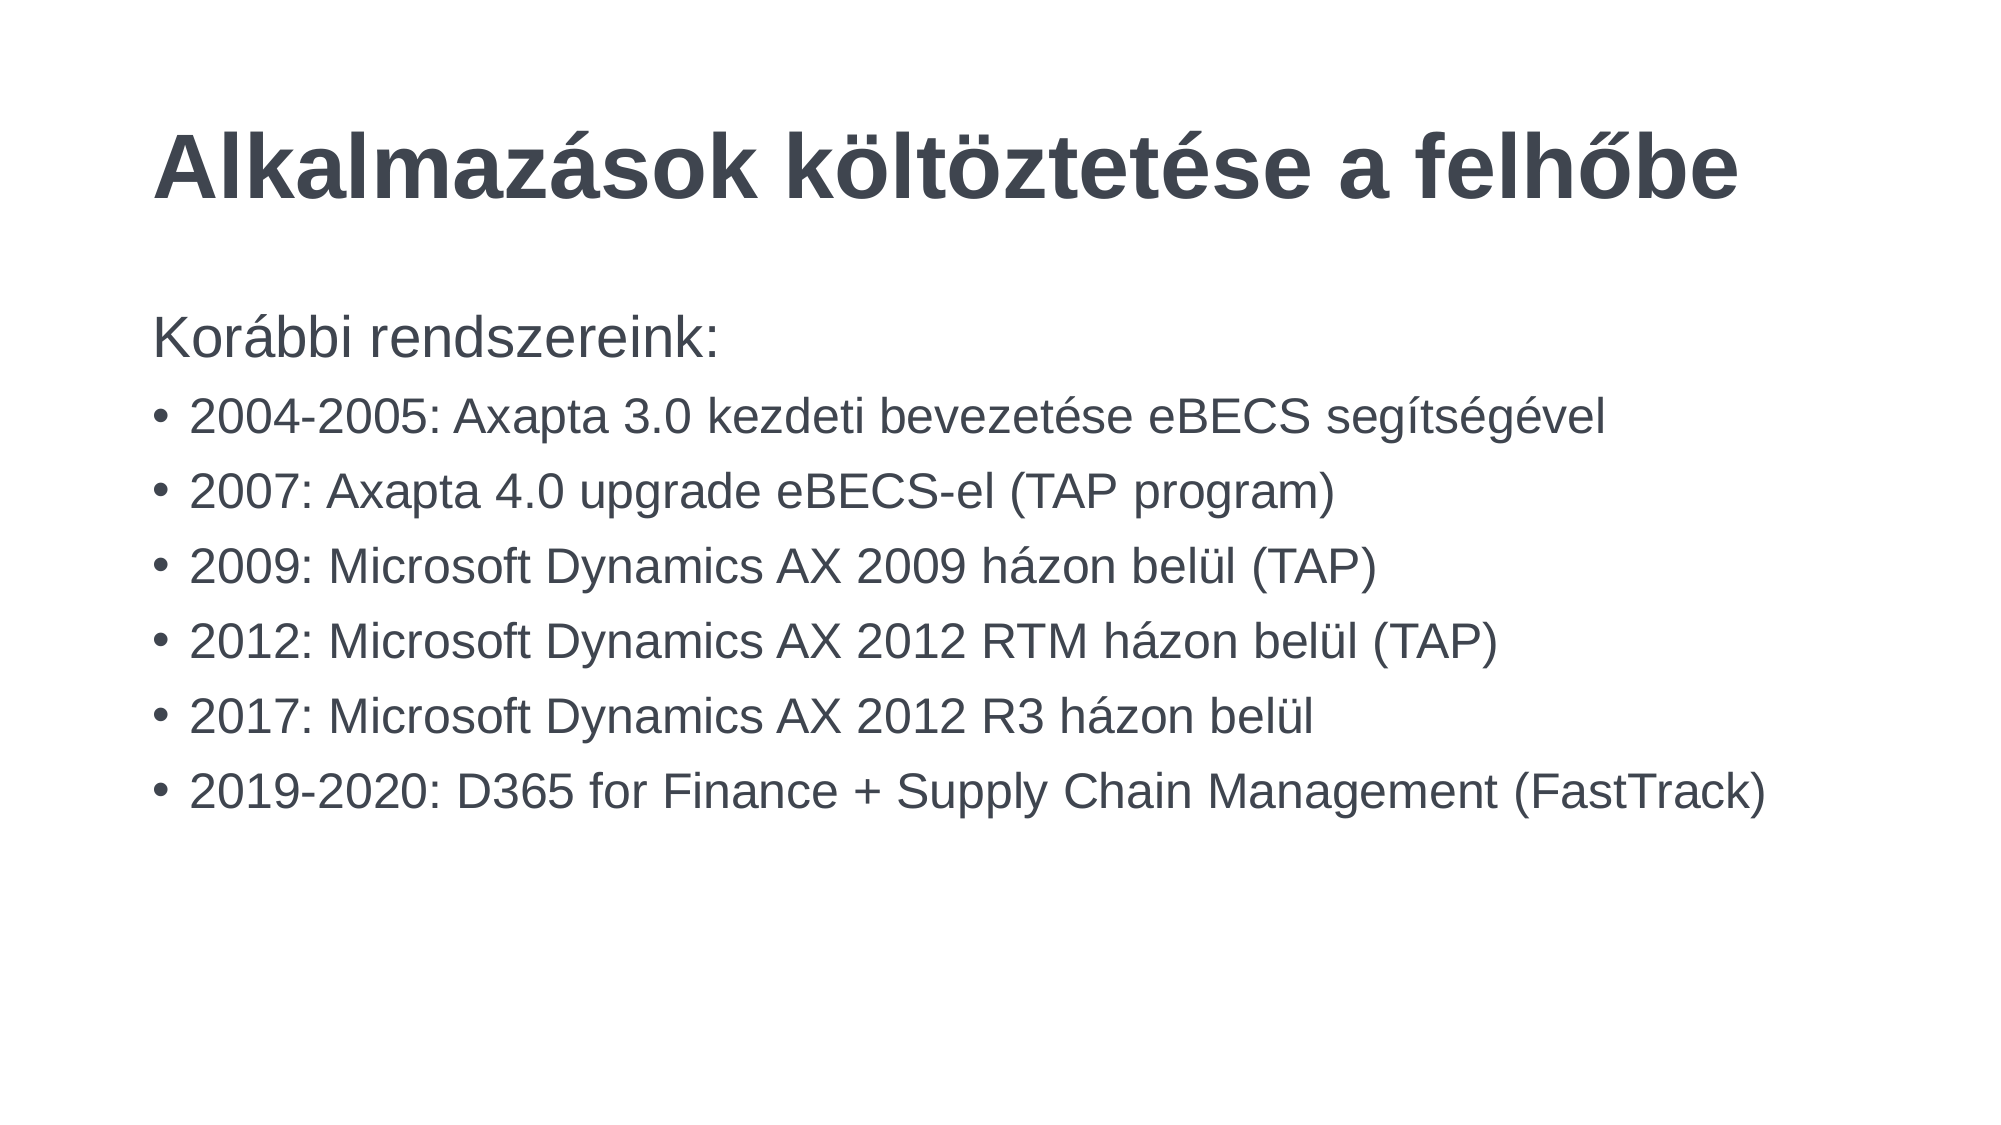

# Alkalmazások költöztetése a felhőbe
Korábbi rendszereink:
2004-2005: Axapta 3.0 kezdeti bevezetése eBECS segítségével
2007: Axapta 4.0 upgrade eBECS-el (TAP program)
2009: Microsoft Dynamics AX 2009 házon belül (TAP)
2012: Microsoft Dynamics AX 2012 RTM házon belül (TAP)
2017: Microsoft Dynamics AX 2012 R3 házon belül
2019-2020: D365 for Finance + Supply Chain Management (FastTrack)